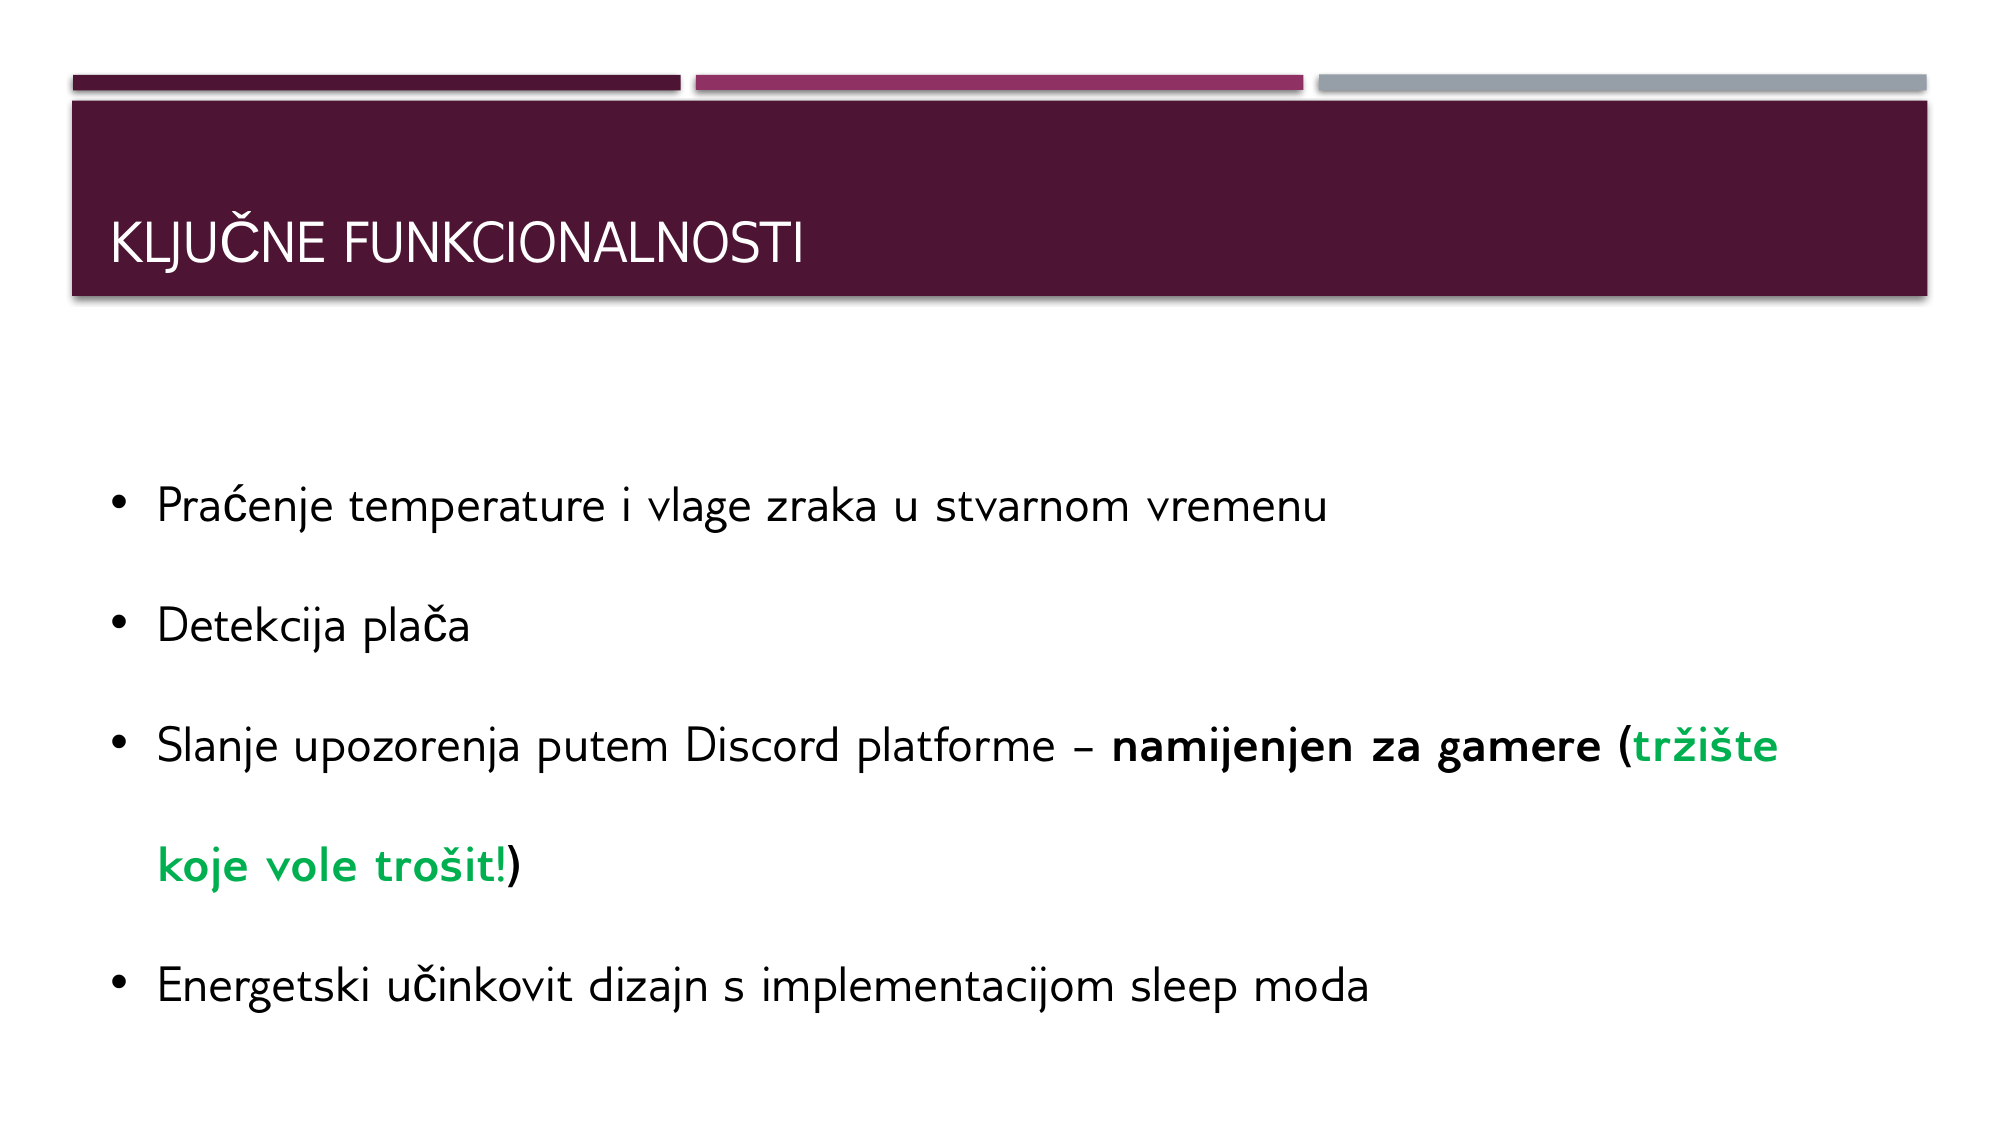

# KLJUČNE FUNKCIONALNOSTI
Praćenje temperature i vlage zraka u stvarnom vremenu
Detekcija plača
Slanje upozorenja putem Discord platforme – namijenjen za gamere (tržište koje vole trošit!)
Energetski učinkovit dizajn s implementacijom sleep moda